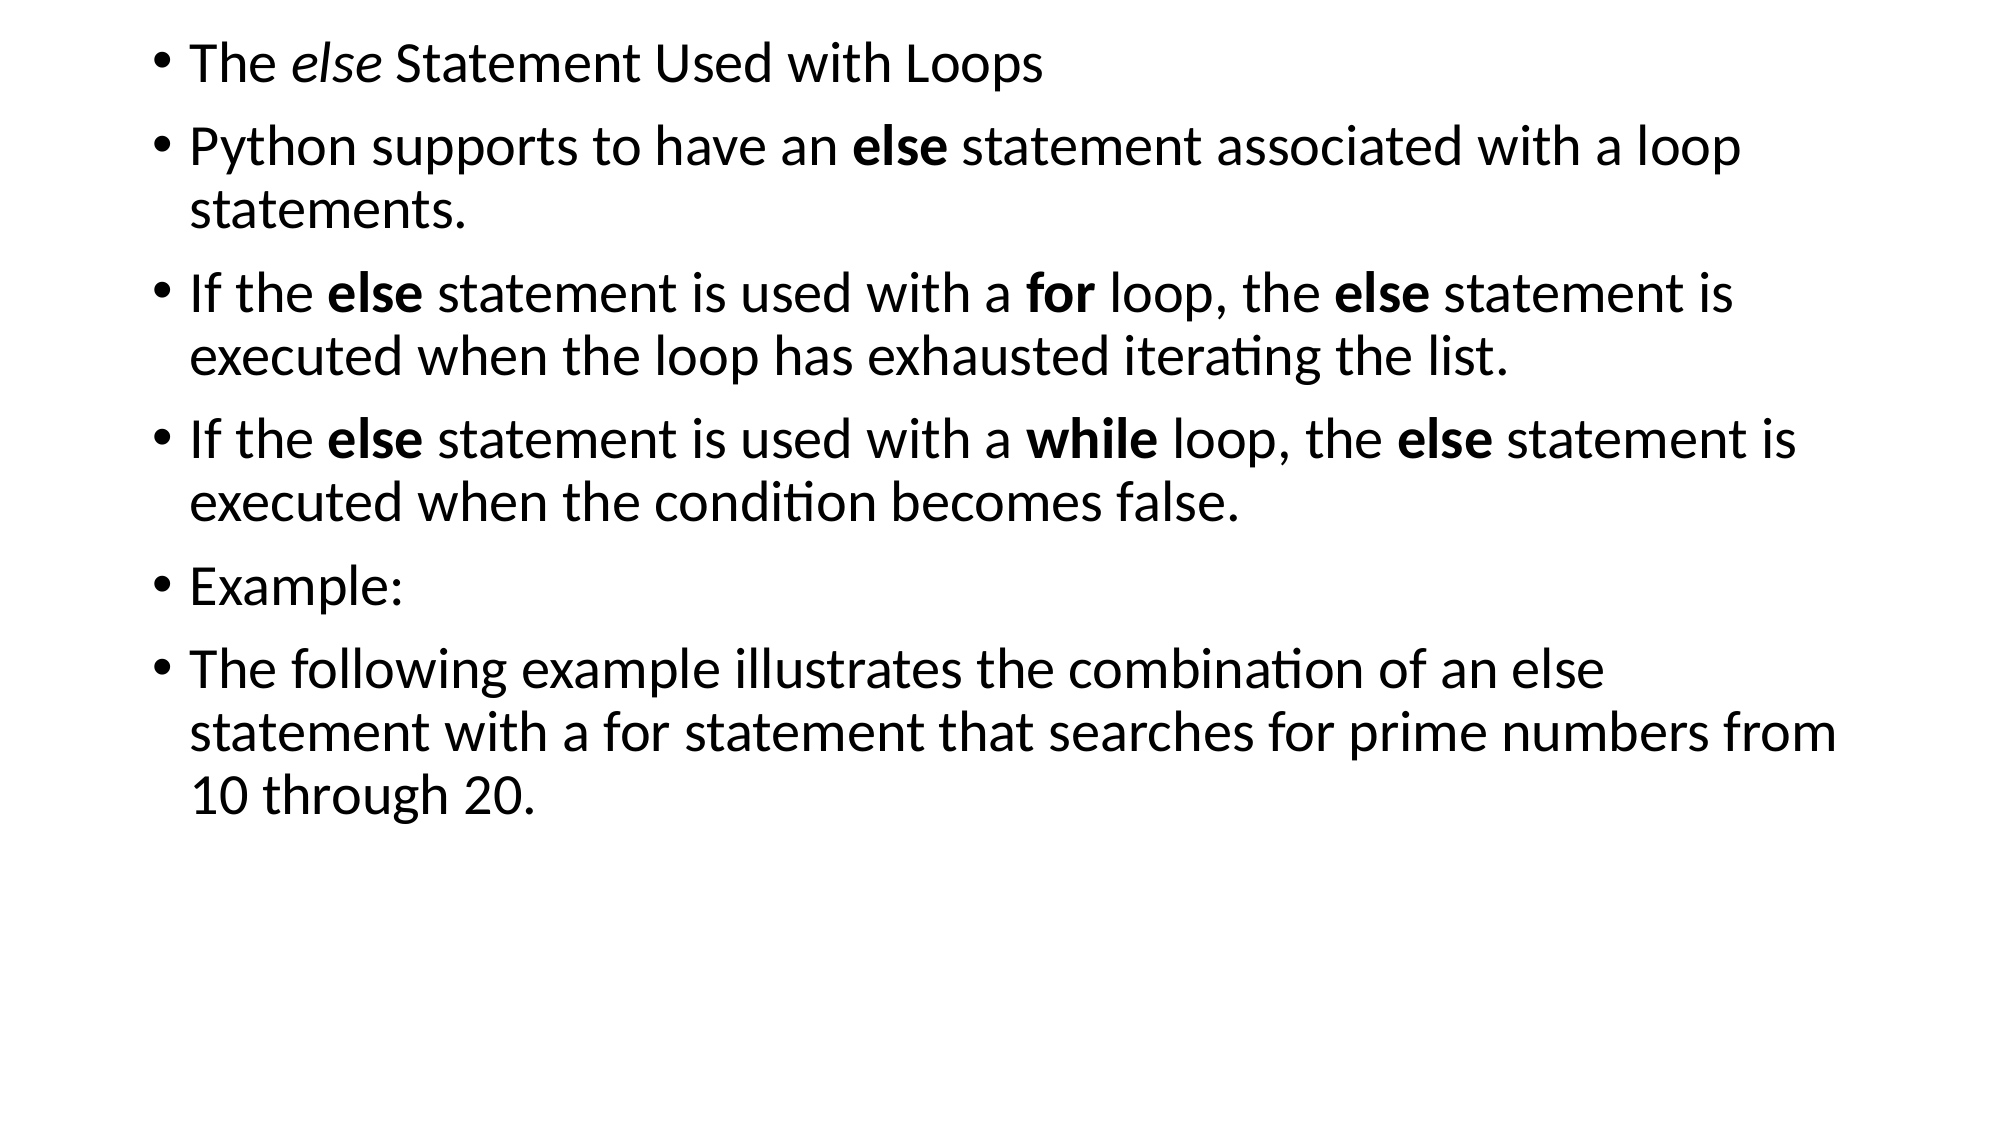

The else Statement Used with Loops
Python supports to have an else statement associated with a loop statements.
If the else statement is used with a for loop, the else statement is executed when the loop has exhausted iterating the list.
If the else statement is used with a while loop, the else statement is executed when the condition becomes false.
Example:
The following example illustrates the combination of an else statement with a for statement that searches for prime numbers from 10 through 20.